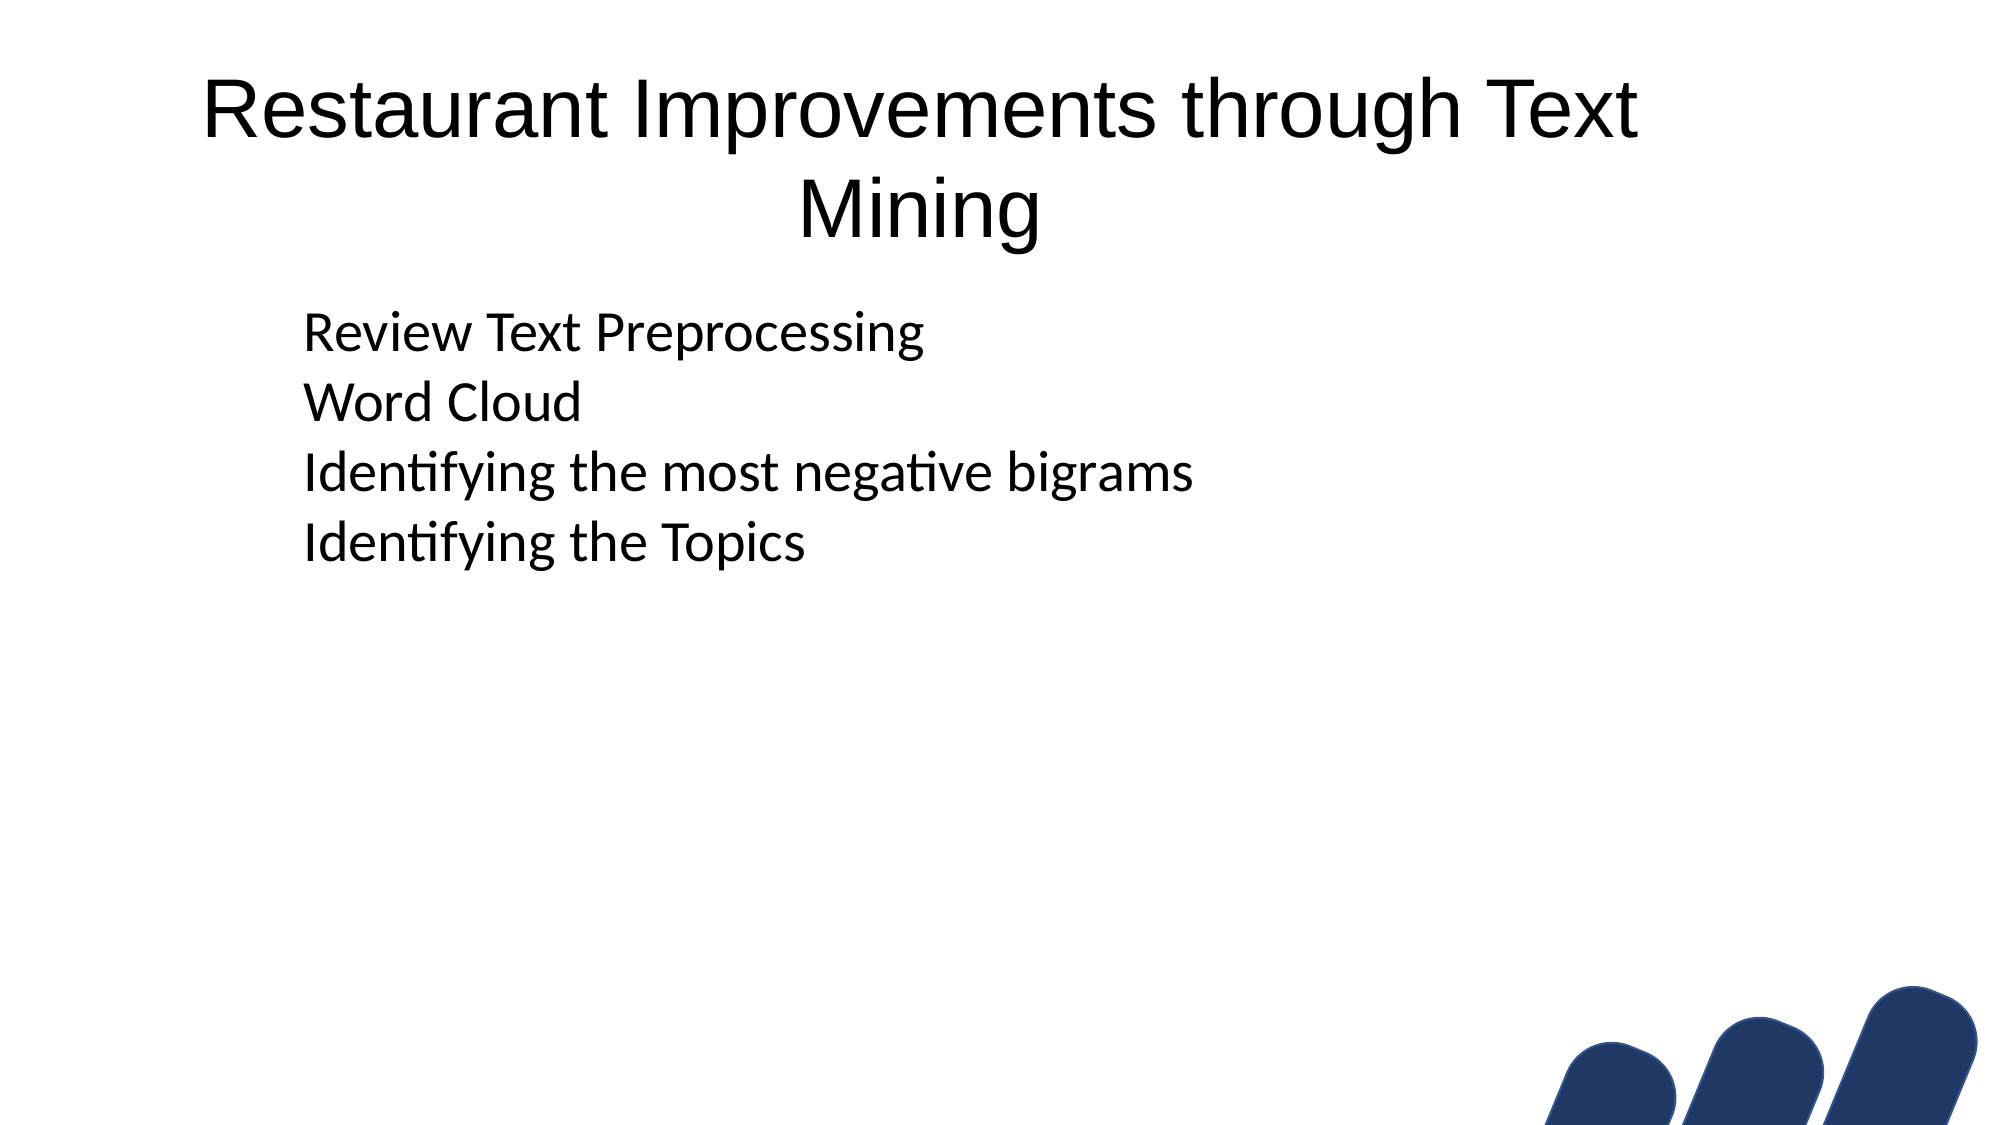

Restaurant Improvements through Text Mining
Review Text Preprocessing
Word Cloud
Identifying the most negative bigrams
Identifying the Topics